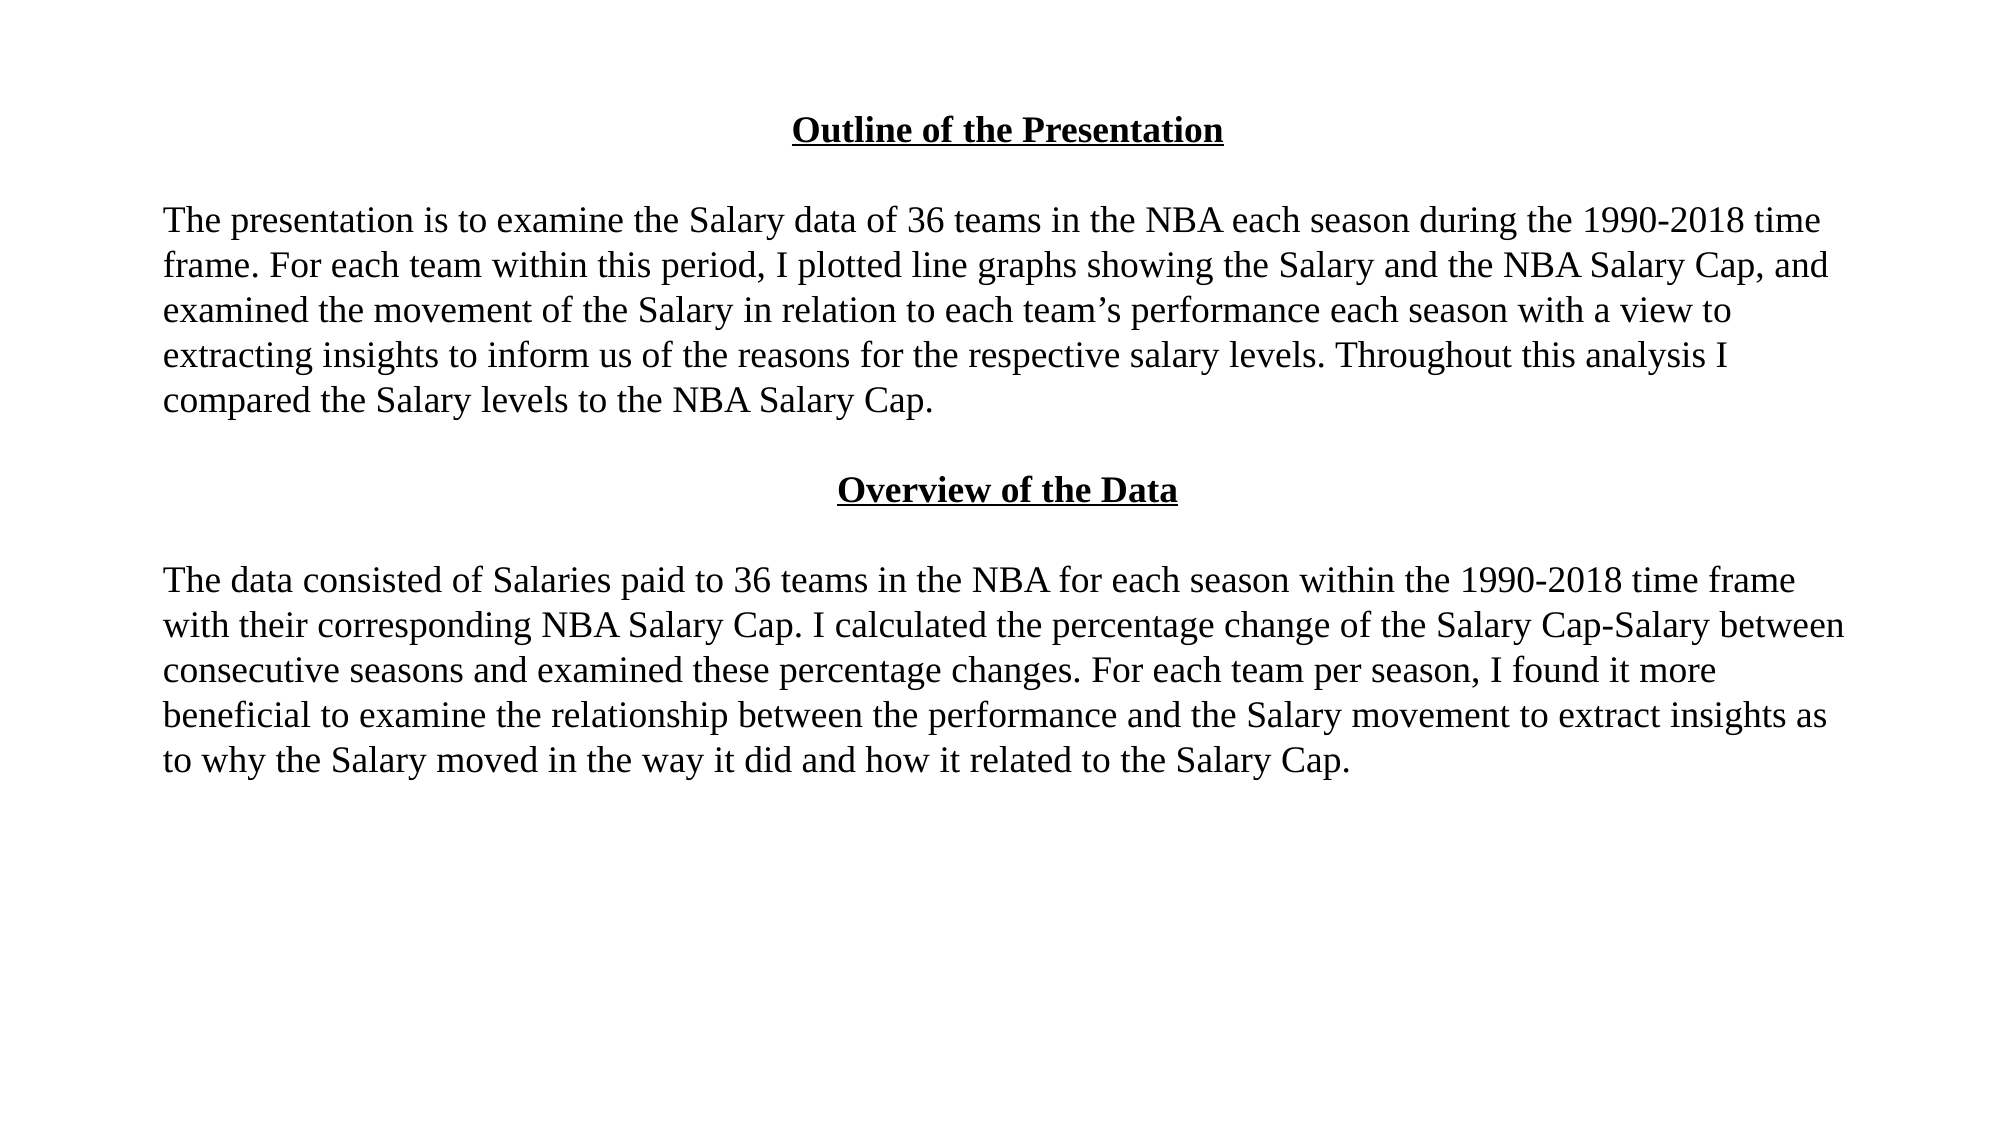

Outline of the Presentation

The presentation is to examine the Salary data of 36 teams in the NBA each season during the 1990-2018 time frame. For each team within this period, I plotted line graphs showing the Salary and the NBA Salary Cap, and examined the movement of the Salary in relation to each team’s performance each season with a view to extracting insights to inform us of the reasons for the respective salary levels. Throughout this analysis I compared the Salary levels to the NBA Salary Cap.

Overview of the Data

The data consisted of Salaries paid to 36 teams in the NBA for each season within the 1990-2018 time frame with their corresponding NBA Salary Cap. I calculated the percentage change of the Salary Cap-Salary between consecutive seasons and examined these percentage changes. For each team per season, I found it more beneficial to examine the relationship between the performance and the Salary movement to extract insights as to why the Salary moved in the way it did and how it related to the Salary Cap.